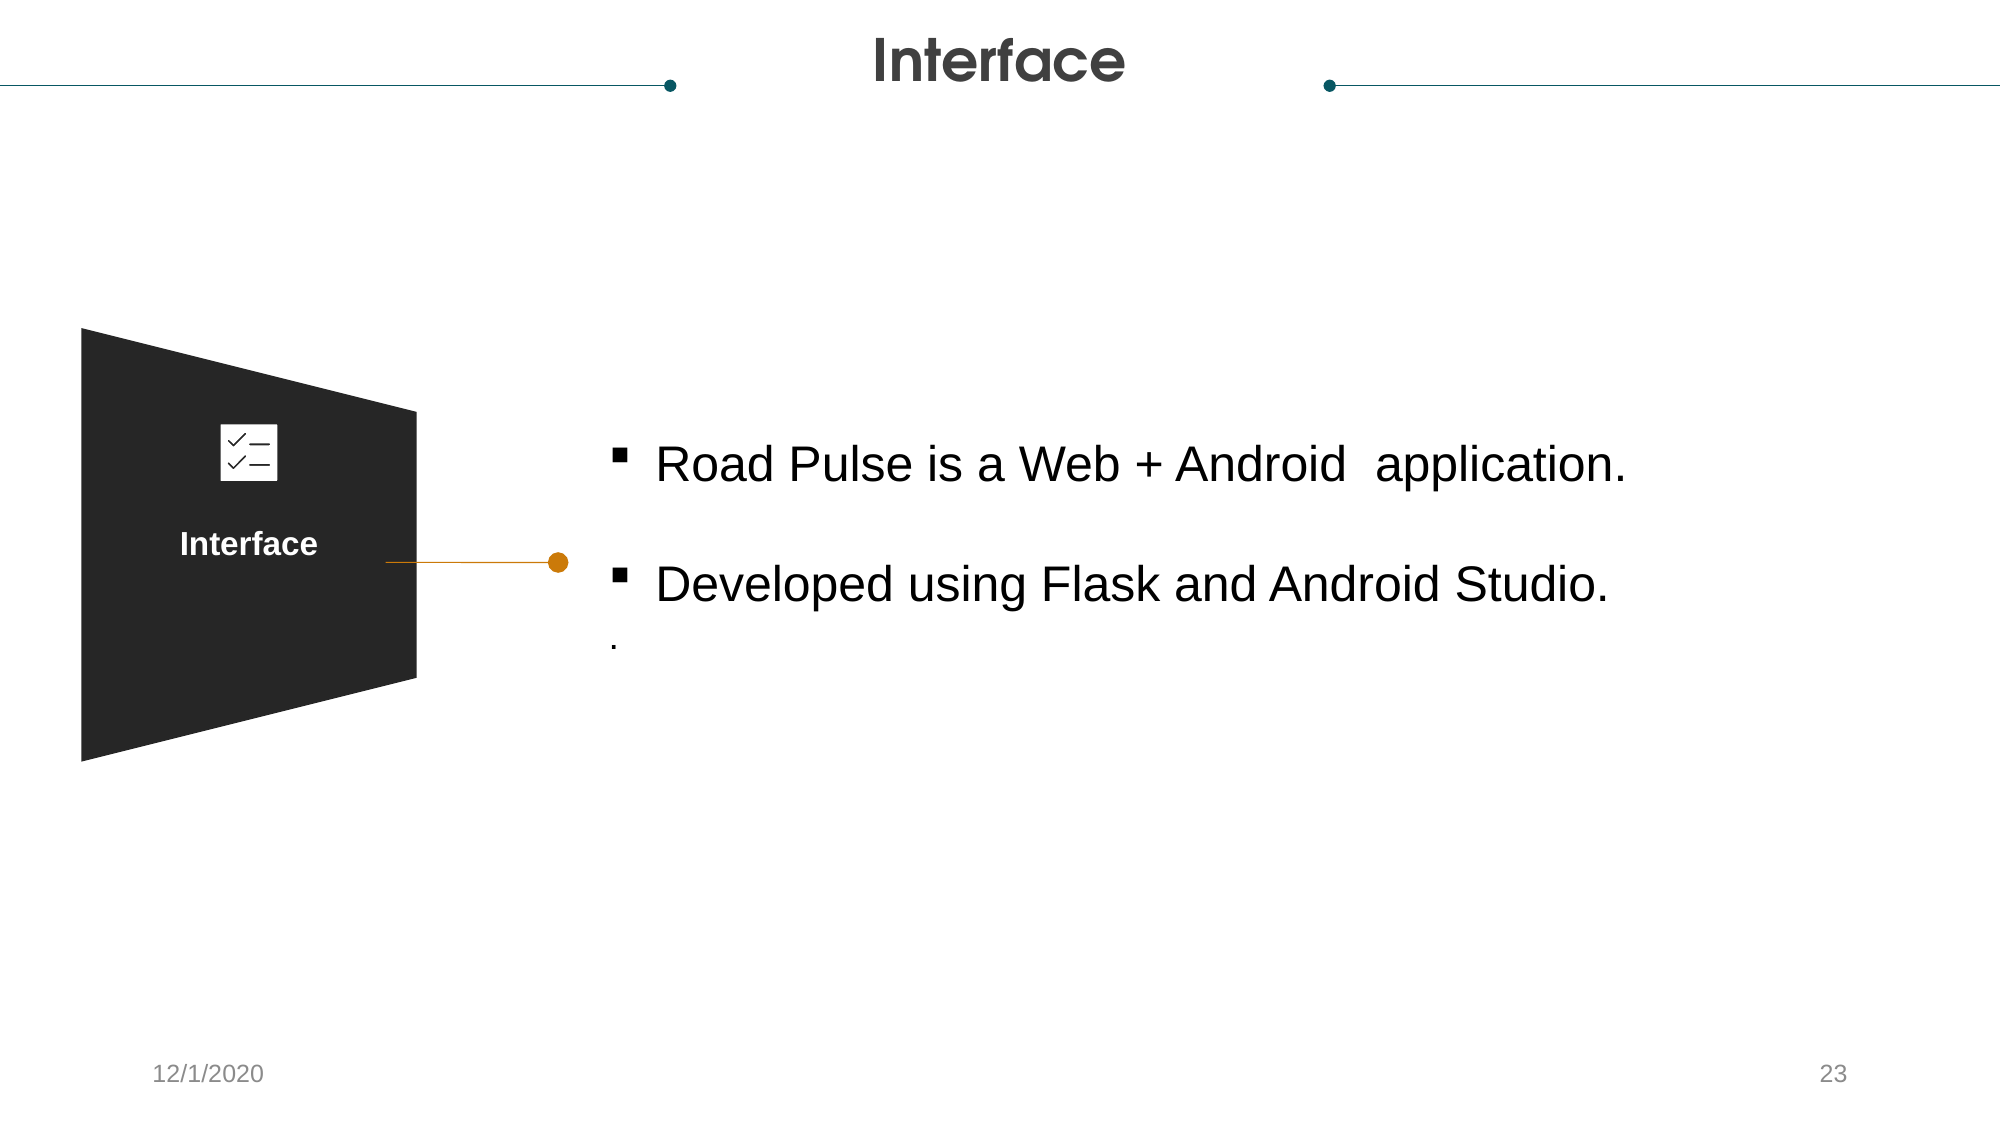

Interface

Road Pulse is a Web + Android  application.

Developed using Flask and Android Studio.
.
Interface
12/1/2020
23